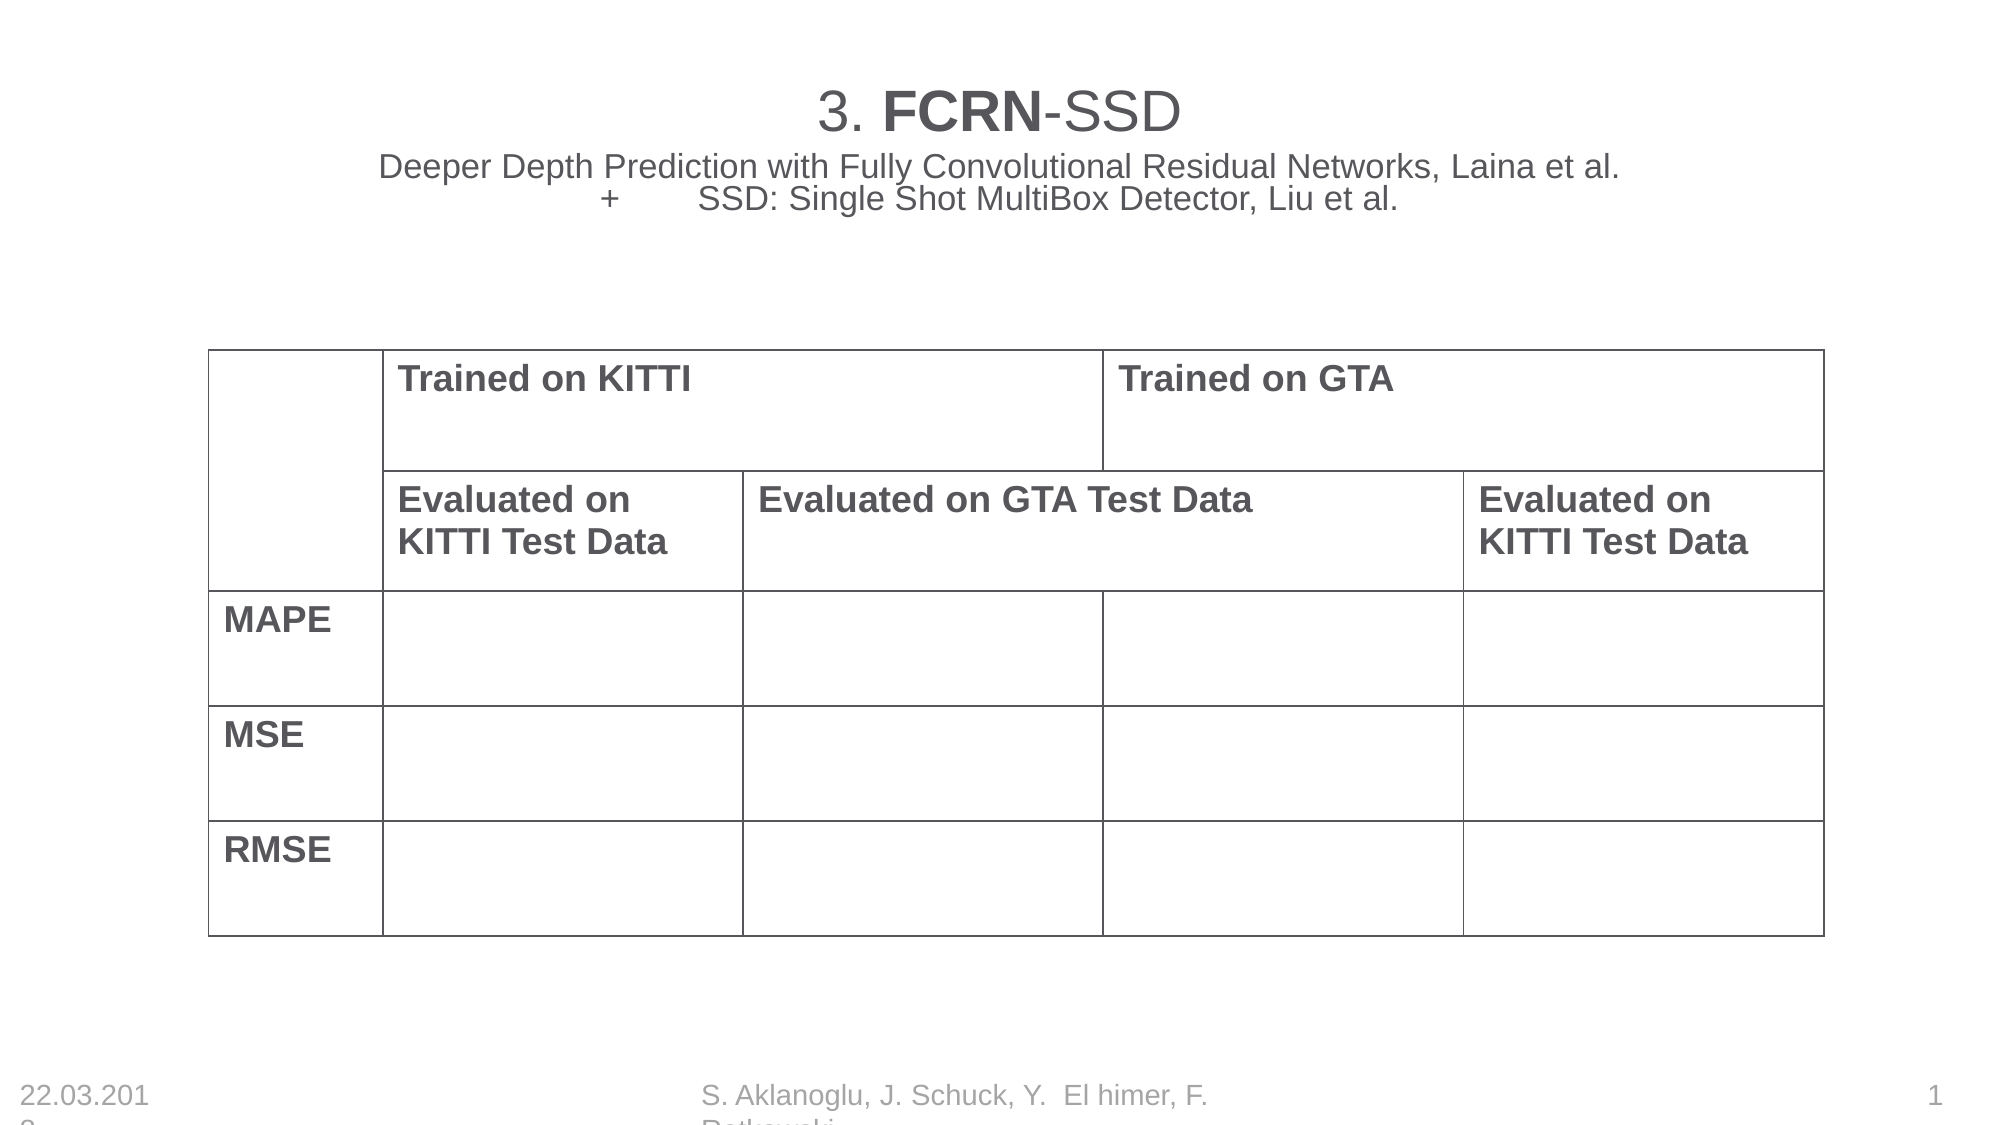

# 3. FCRN-SSD
Deeper Depth Prediction with Fully Convolutional Residual Networks, Laina et al.
+        SSD: Single Shot MultiBox Detector, Liu et al.
|  | Trained on KITTI |  | Trained on GTA |  |
| --- | --- | --- | --- | --- |
|  | Evaluated on KITTI Test Data | Evaluated on GTA Test Data |  | Evaluated on KITTI Test Data |
| MAPE |  |  |  |  |
| MSE |  |  |  |  |
| RMSE |  |  |  |  |
22.03.2018
S. Aklanoglu, J. Schuck, Y.  El himer, F. Retkowski
1